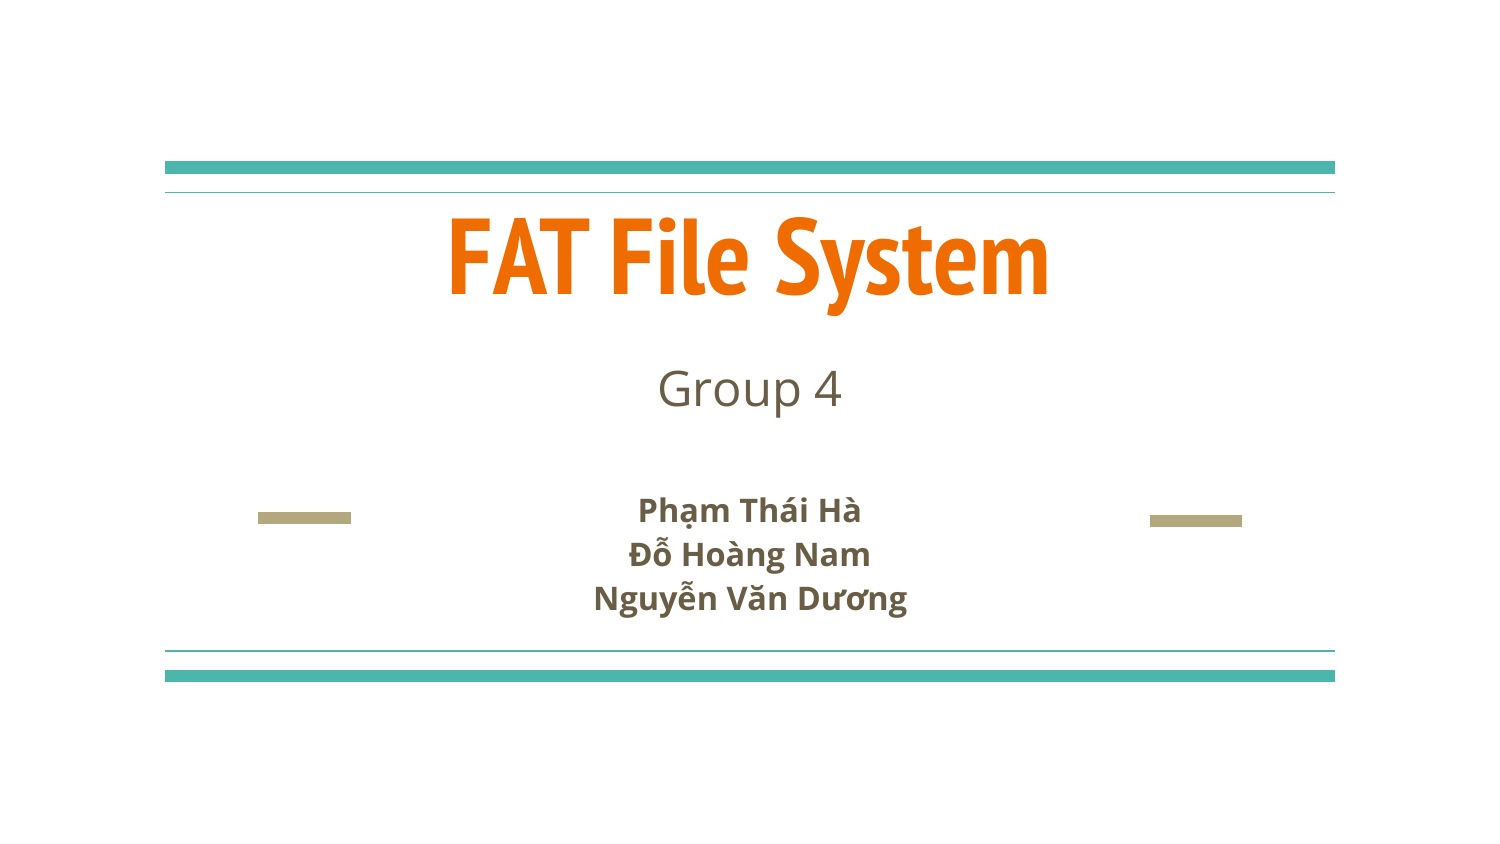

# FAT File System
Group 4

Phạm Thái Hà
Đỗ Hoàng Nam
Nguyễn Văn Dương